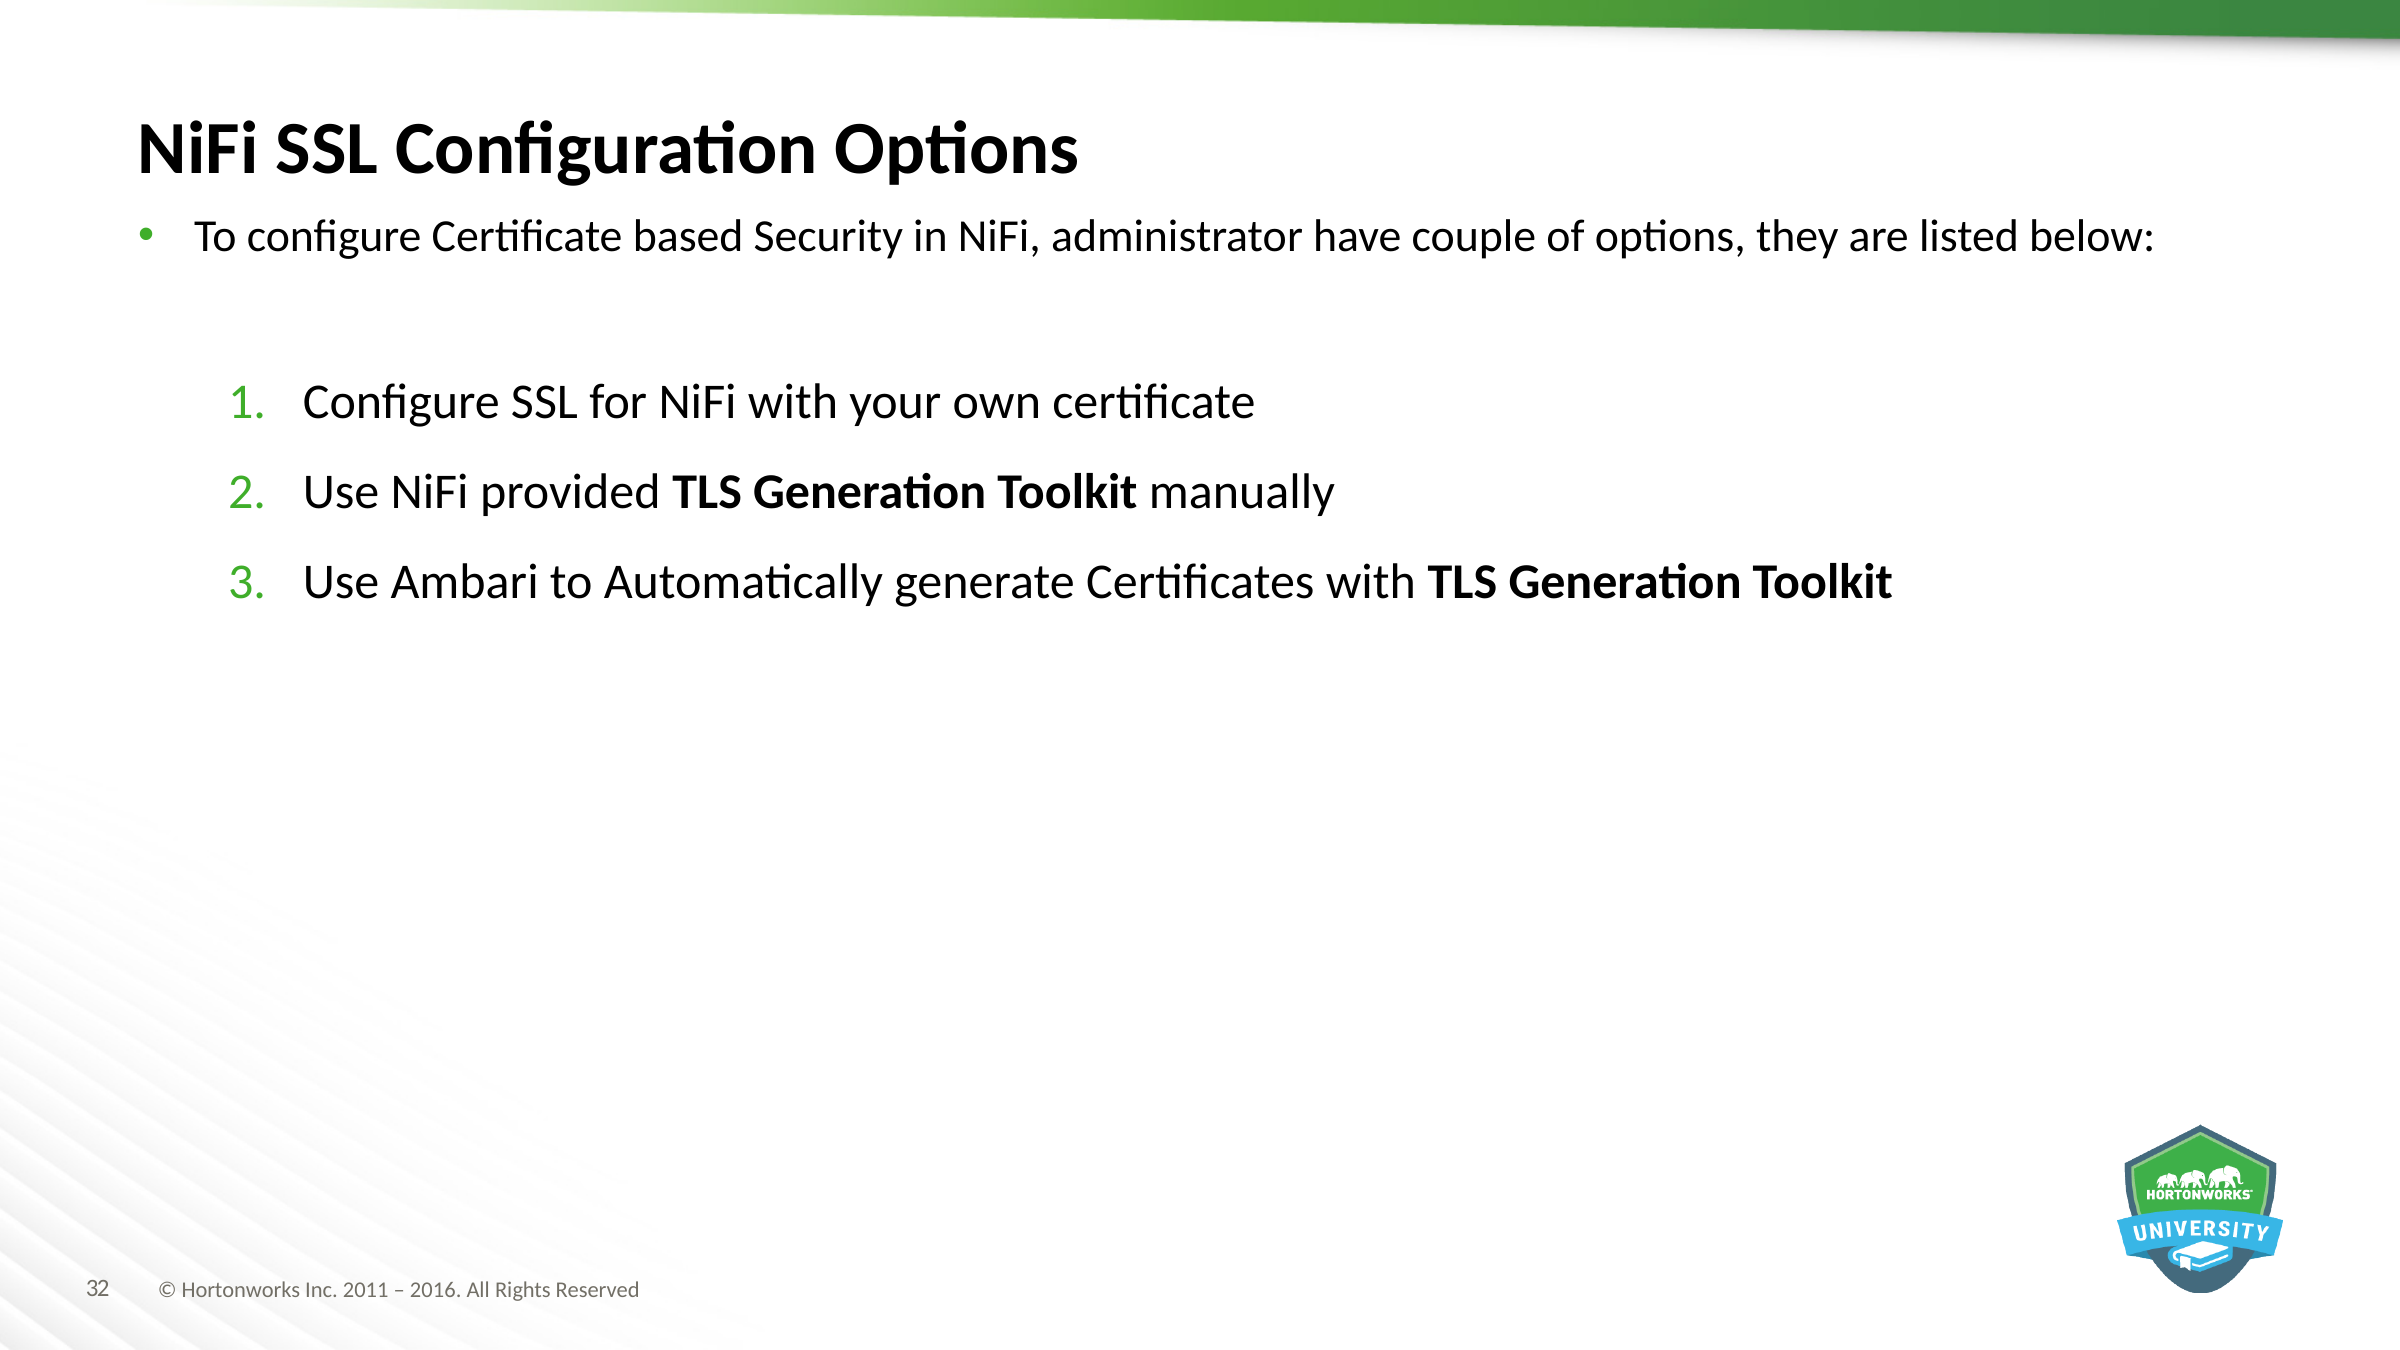

NiFi SSL Configuration Options
To configure Certificate based Security in NiFi, administrator have couple of options, they are listed below:

Configure SSL for NiFi with your own certificate
Use NiFi provided TLS Generation Toolkit manually
Use Ambari to Automatically generate Certificates with TLS Generation Toolkit